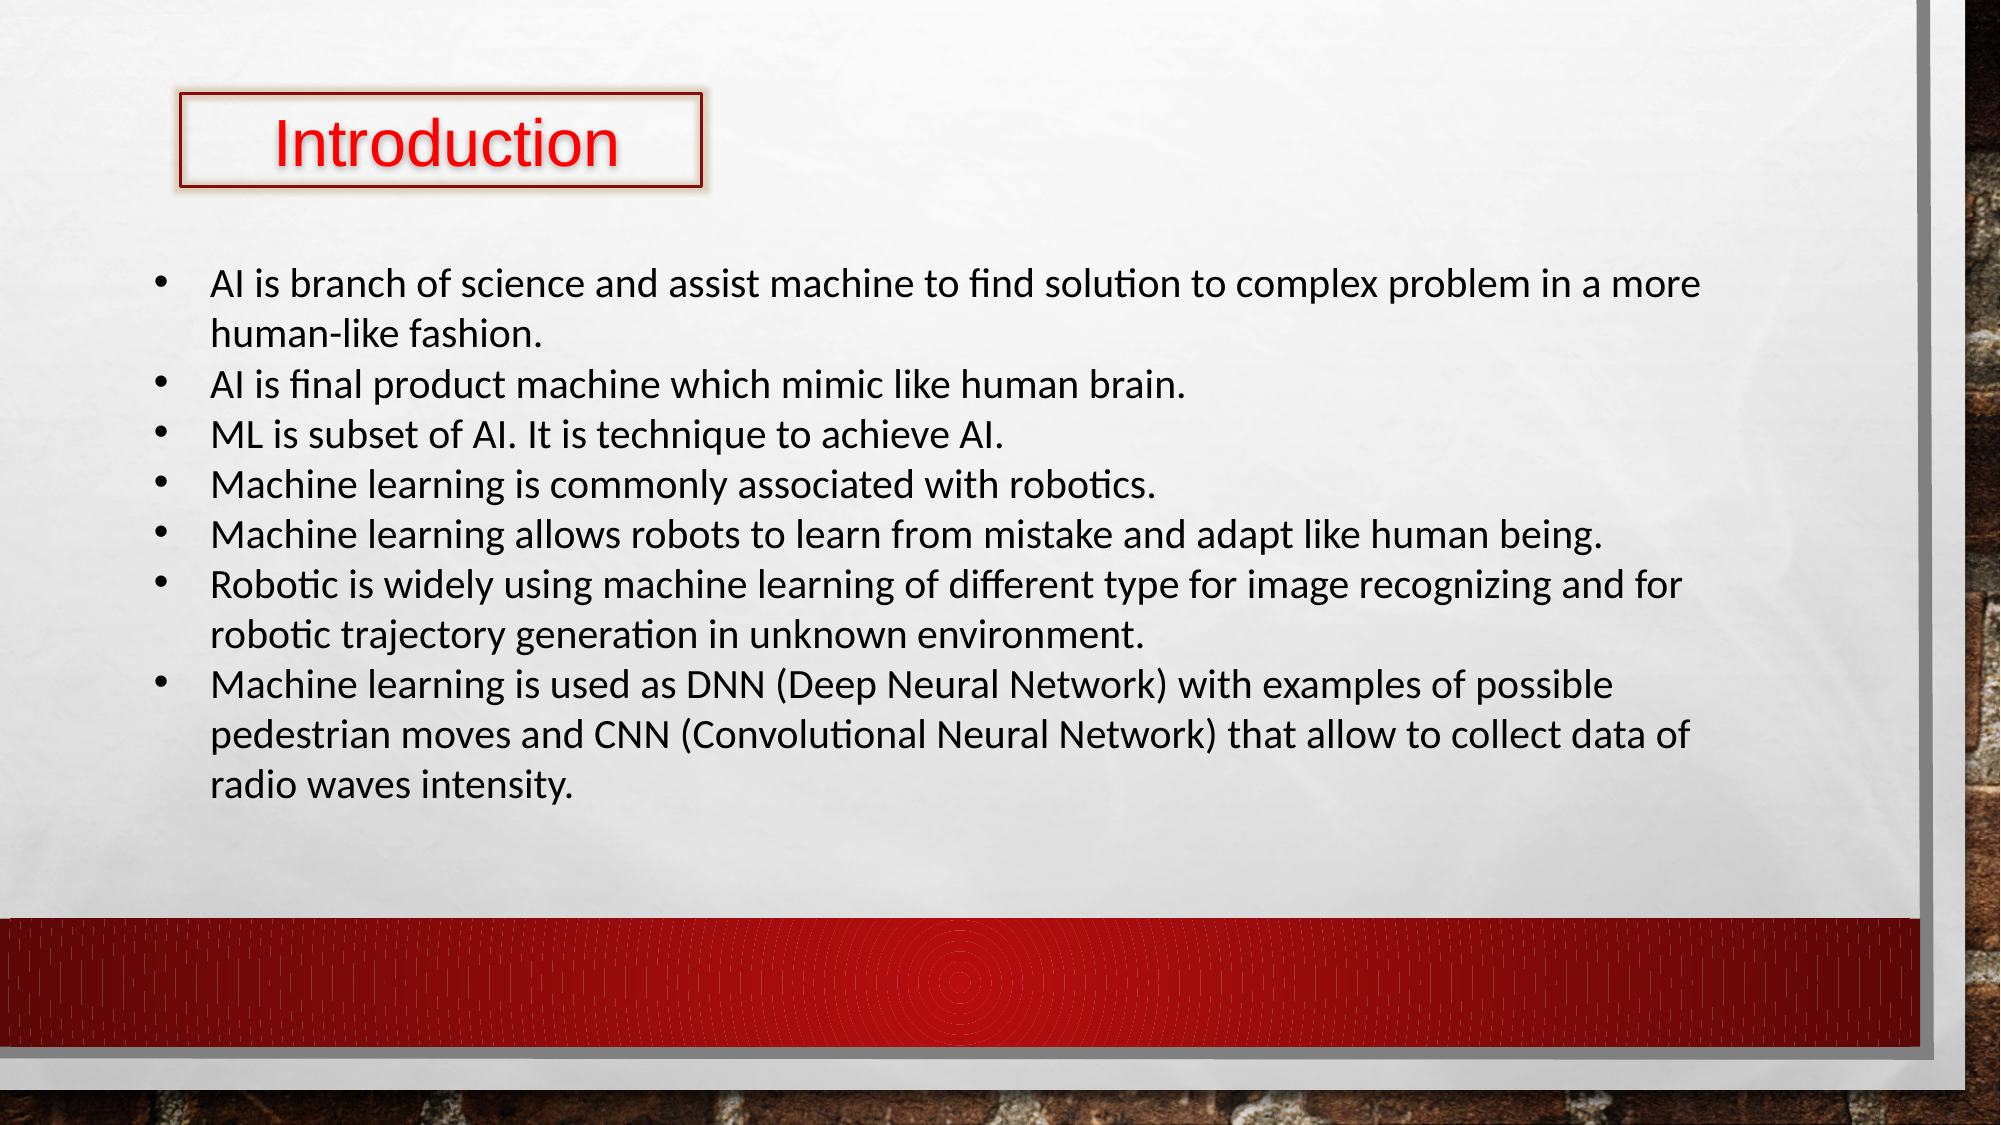

Introduction

AI is branch of science and assist machine to find solution to complex problem in a more human-like fashion.
AI is final product machine which mimic like human brain.
ML is subset of AI. It is technique to achieve AI.
Machine learning is commonly associated with robotics.
Machine learning allows robots to learn from mistake and adapt like human being.
Robotic is widely using machine learning of different type for image recognizing and for  robotic trajectory generation in unknown environment.
Machine learning is used as DNN (Deep Neural Network) with examples of possible pedestrian moves and CNN (Convolutional Neural Network) that allow to collect data of radio waves intensity.